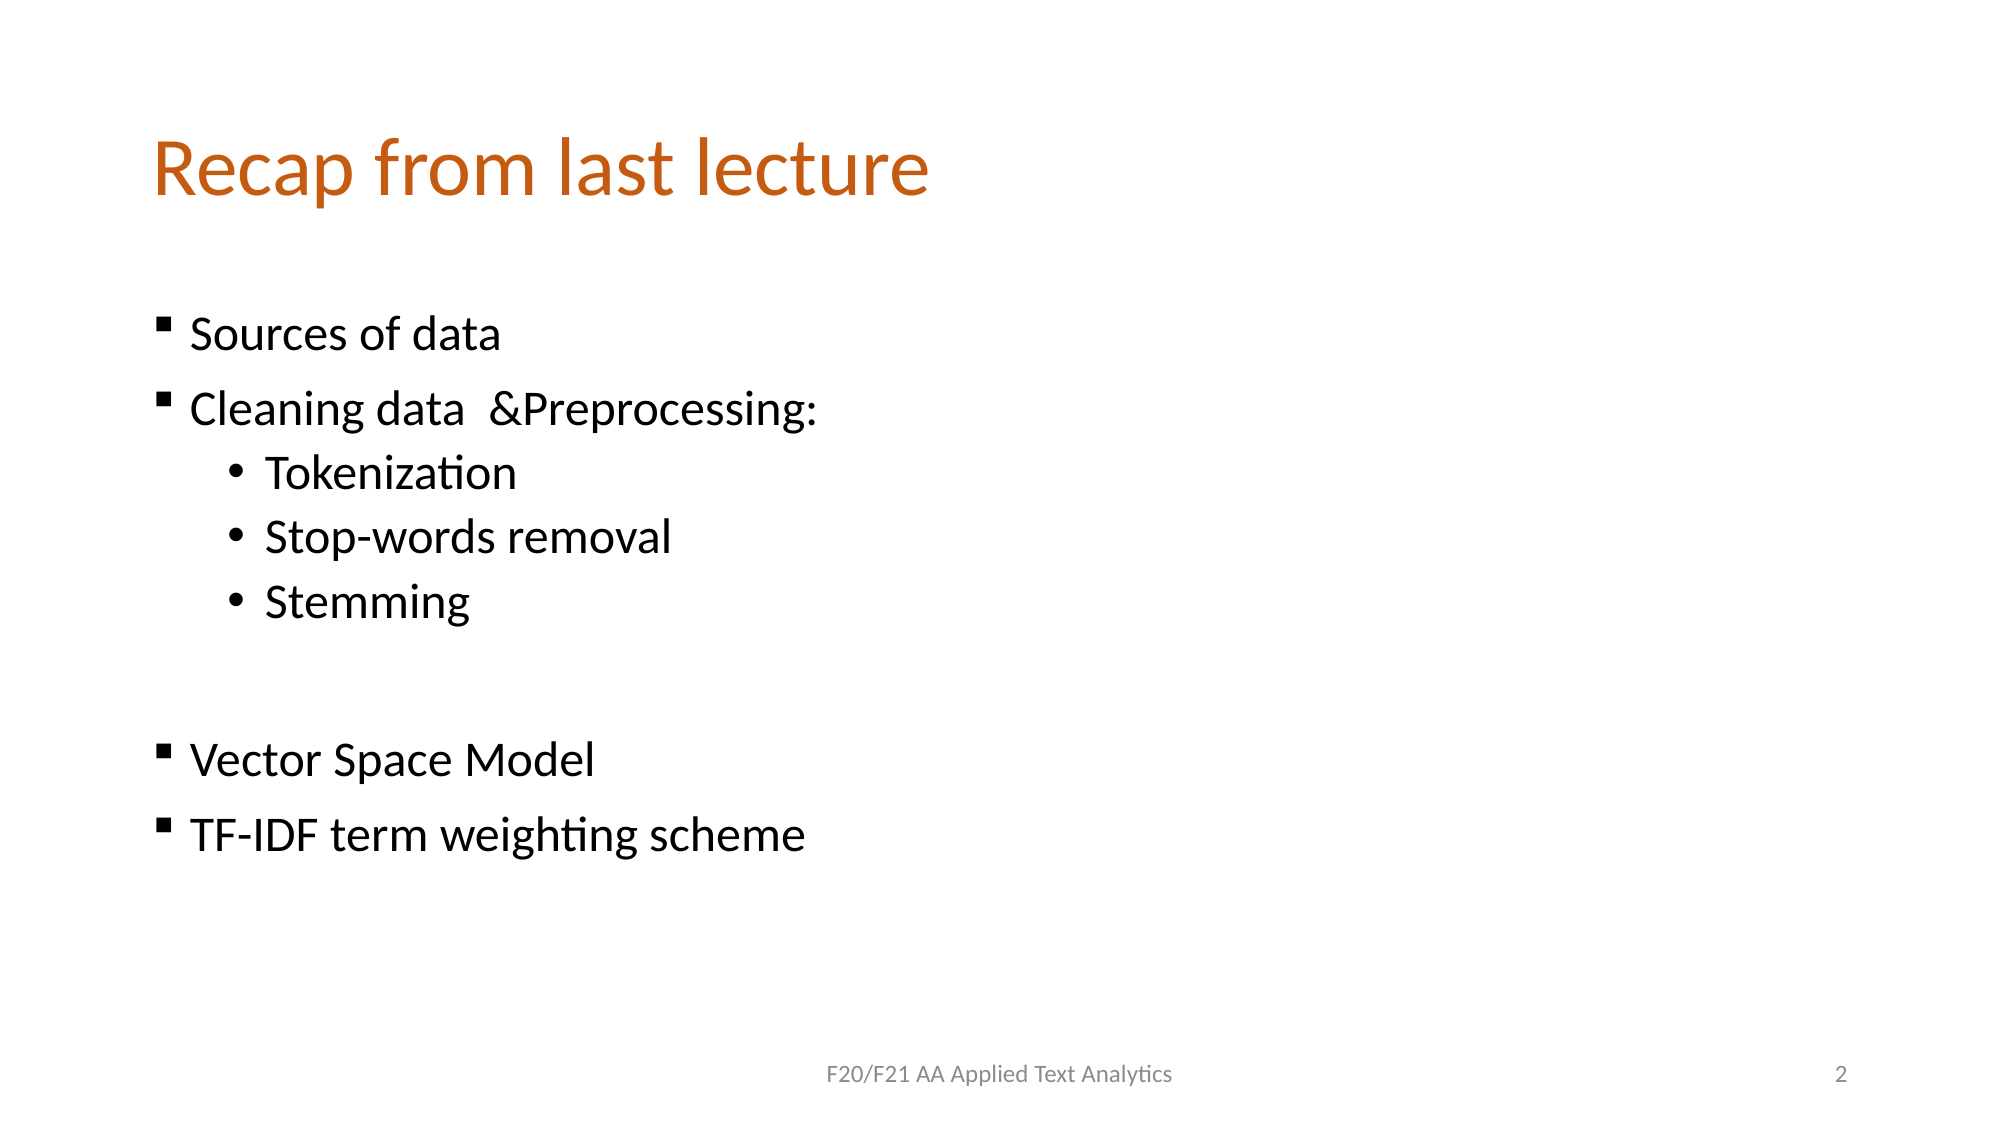

# Recap from last lecture
Sources of data
Cleaning data  &Preprocessing:
Tokenization
Stop-words removal
Stemming

Vector Space Model
TF-IDF term weighting scheme

F20/F21 AA Applied Text Analytics
2